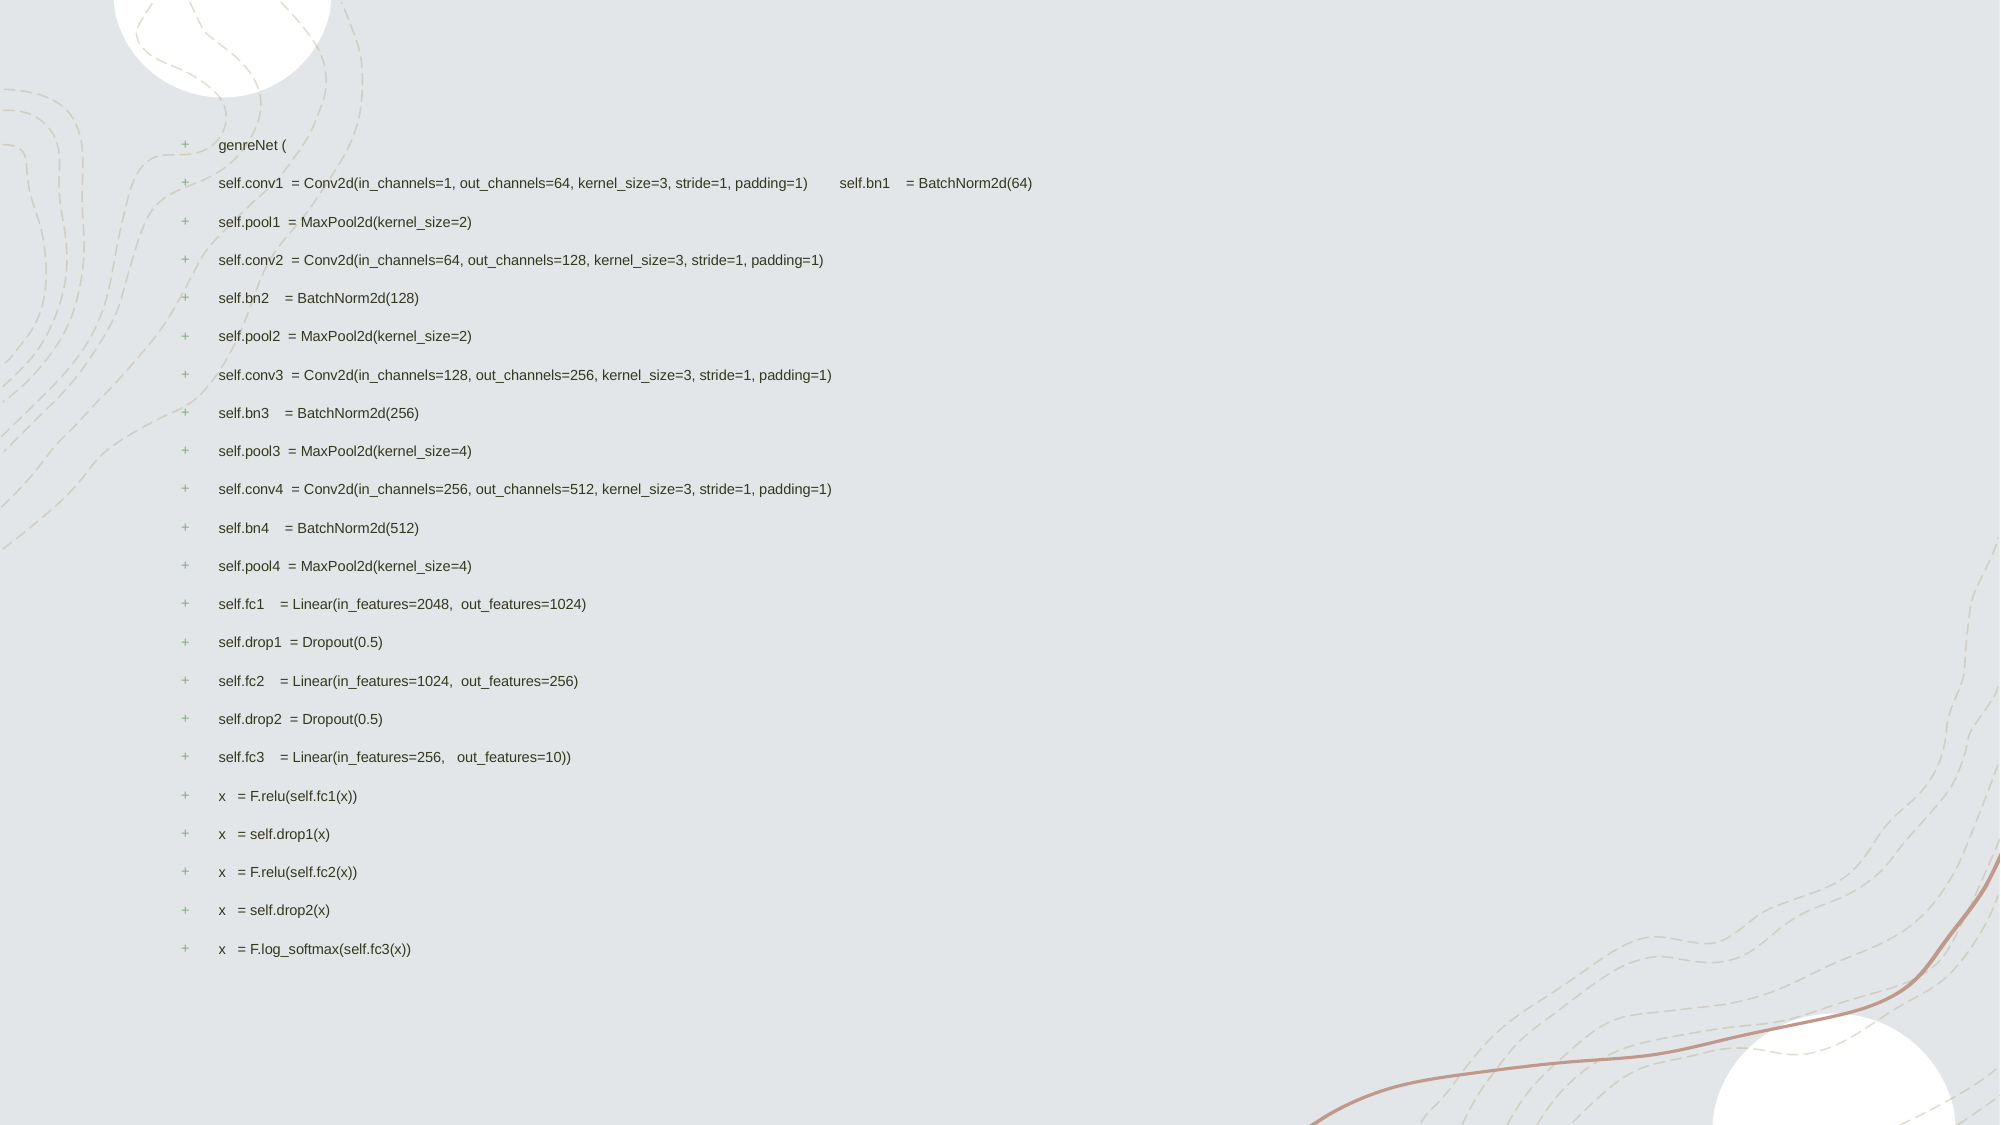

genreNet (
self.conv1  = Conv2d(in_channels=1, out_channels=64, kernel_size=3, stride=1, padding=1)        self.bn1    = BatchNorm2d(64)
self.pool1  = MaxPool2d(kernel_size=2)
self.conv2  = Conv2d(in_channels=64, out_channels=128, kernel_size=3, stride=1, padding=1)
self.bn2    = BatchNorm2d(128)
self.pool2  = MaxPool2d(kernel_size=2)
self.conv3  = Conv2d(in_channels=128, out_channels=256, kernel_size=3, stride=1, padding=1)
self.bn3    = BatchNorm2d(256)
self.pool3  = MaxPool2d(kernel_size=4)
self.conv4  = Conv2d(in_channels=256, out_channels=512, kernel_size=3, stride=1, padding=1)
self.bn4    = BatchNorm2d(512)
self.pool4  = MaxPool2d(kernel_size=4)
self.fc1    = Linear(in_features=2048,  out_features=1024)
self.drop1  = Dropout(0.5)
self.fc2    = Linear(in_features=1024,  out_features=256)
self.drop2  = Dropout(0.5)
self.fc3    = Linear(in_features=256,   out_features=10))
x   = F.relu(self.fc1(x))
x   = self.drop1(x)
x   = F.relu(self.fc2(x))
x   = self.drop2(x)
x   = F.log_softmax(self.fc3(x))